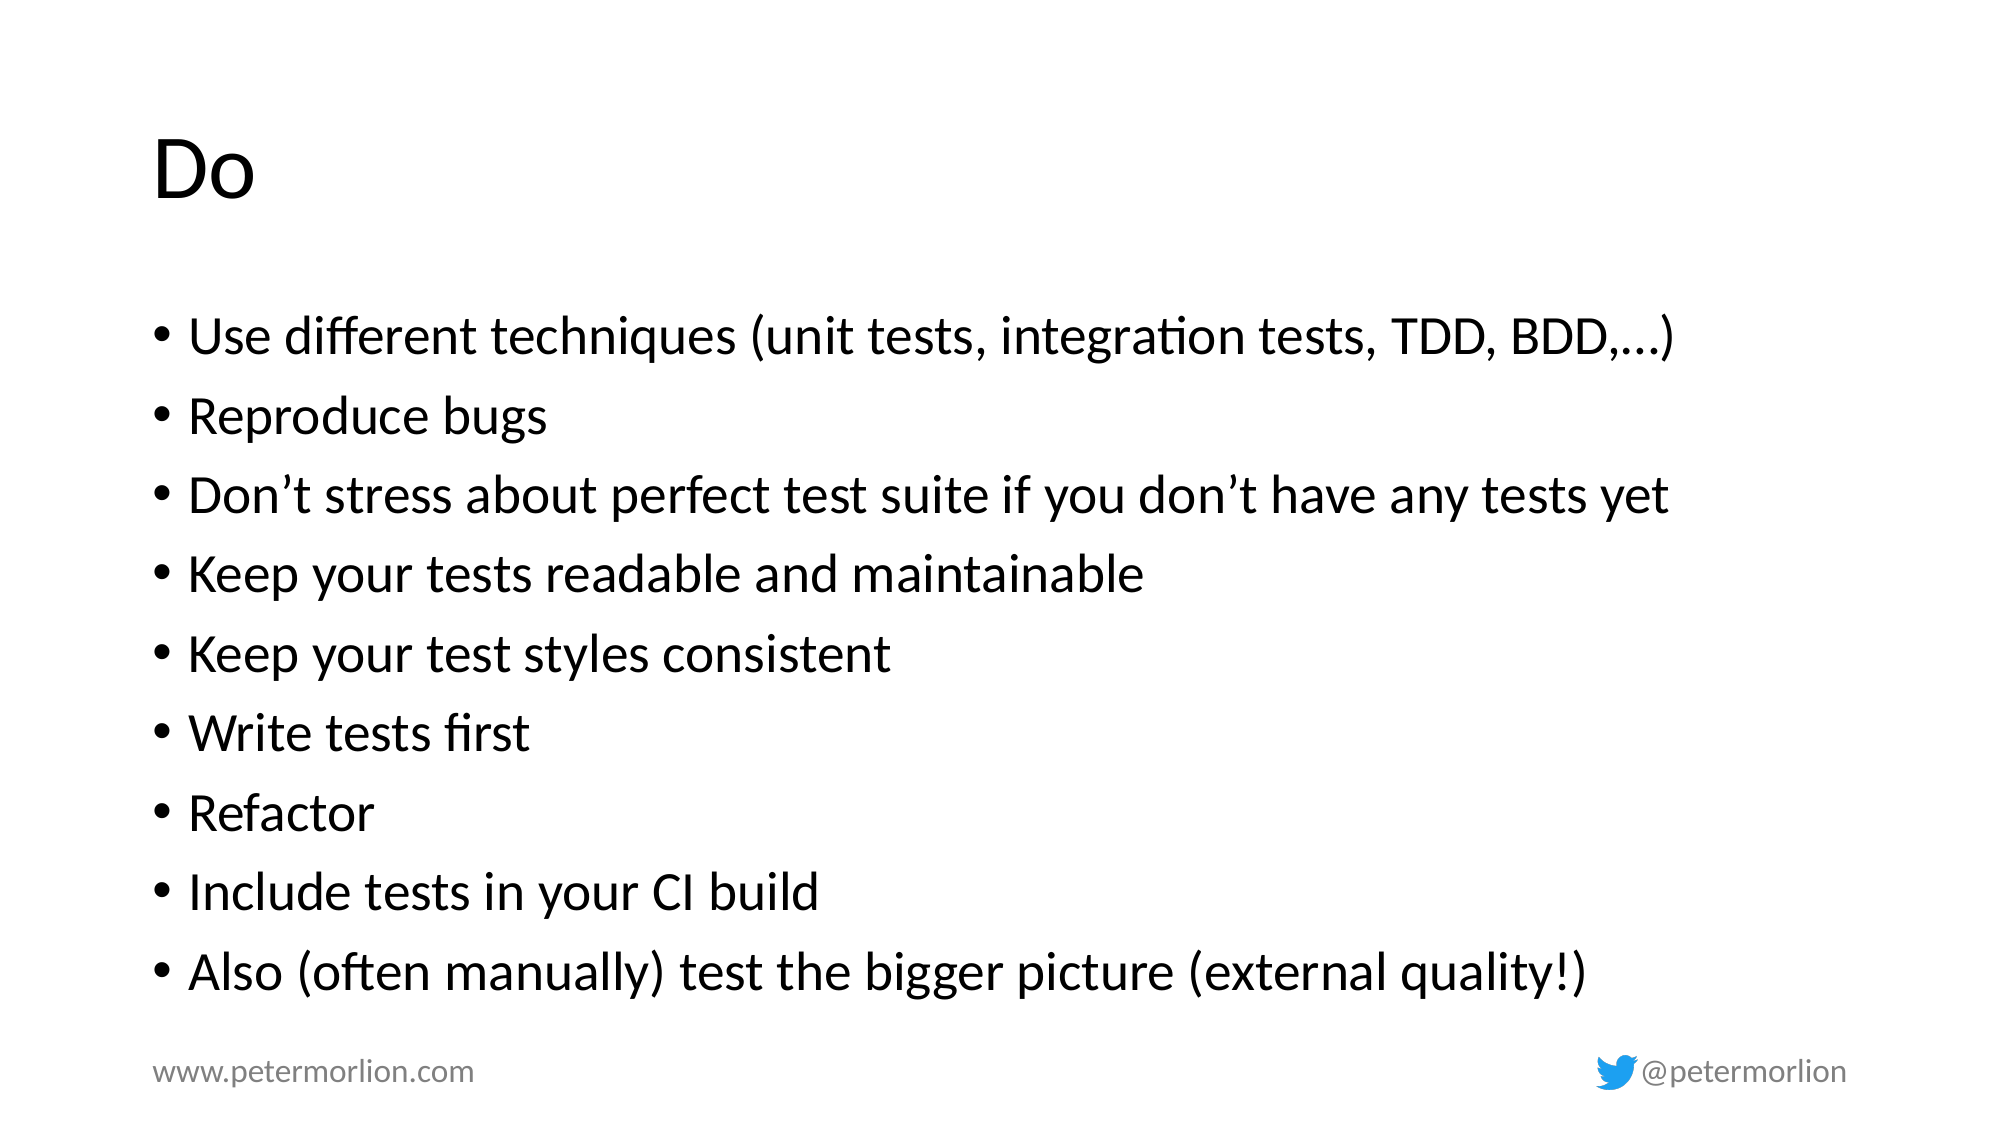

# Do
Use different techniques (unit tests, integration tests, TDD, BDD,…)
Reproduce bugs
Don’t stress about perfect test suite if you don’t have any tests yet
Keep your tests readable and maintainable
Keep your test styles consistent
Write tests first
Refactor
Include tests in your CI build
Also (often manually) test the bigger picture (external quality!)